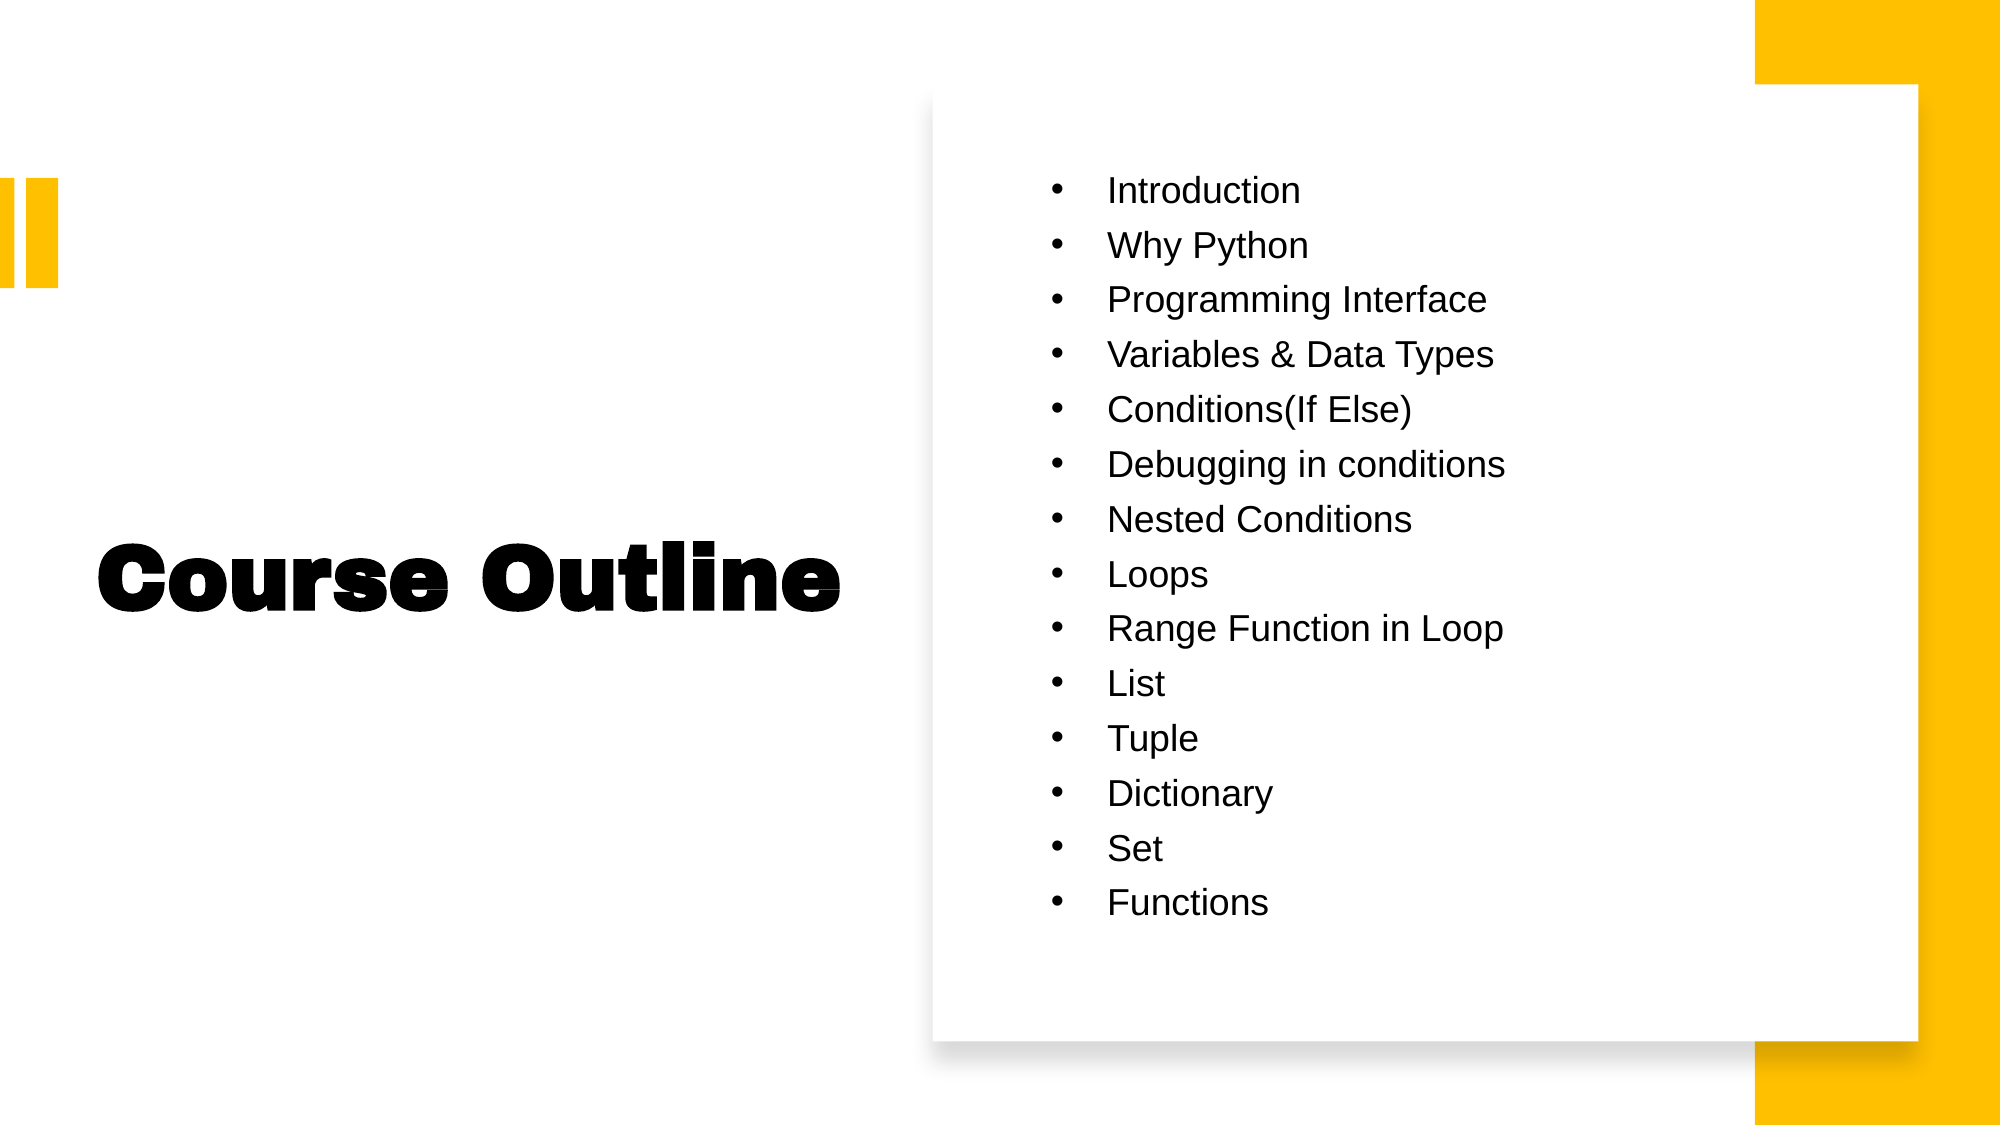

Introduction
Why Python
Programming Interface
Variables & Data Types
Conditions(If Else)
Debugging in conditions
Nested Conditions
Loops
Range Function in Loop
List
Tuple
Dictionary
Set
Functions

Course Outline